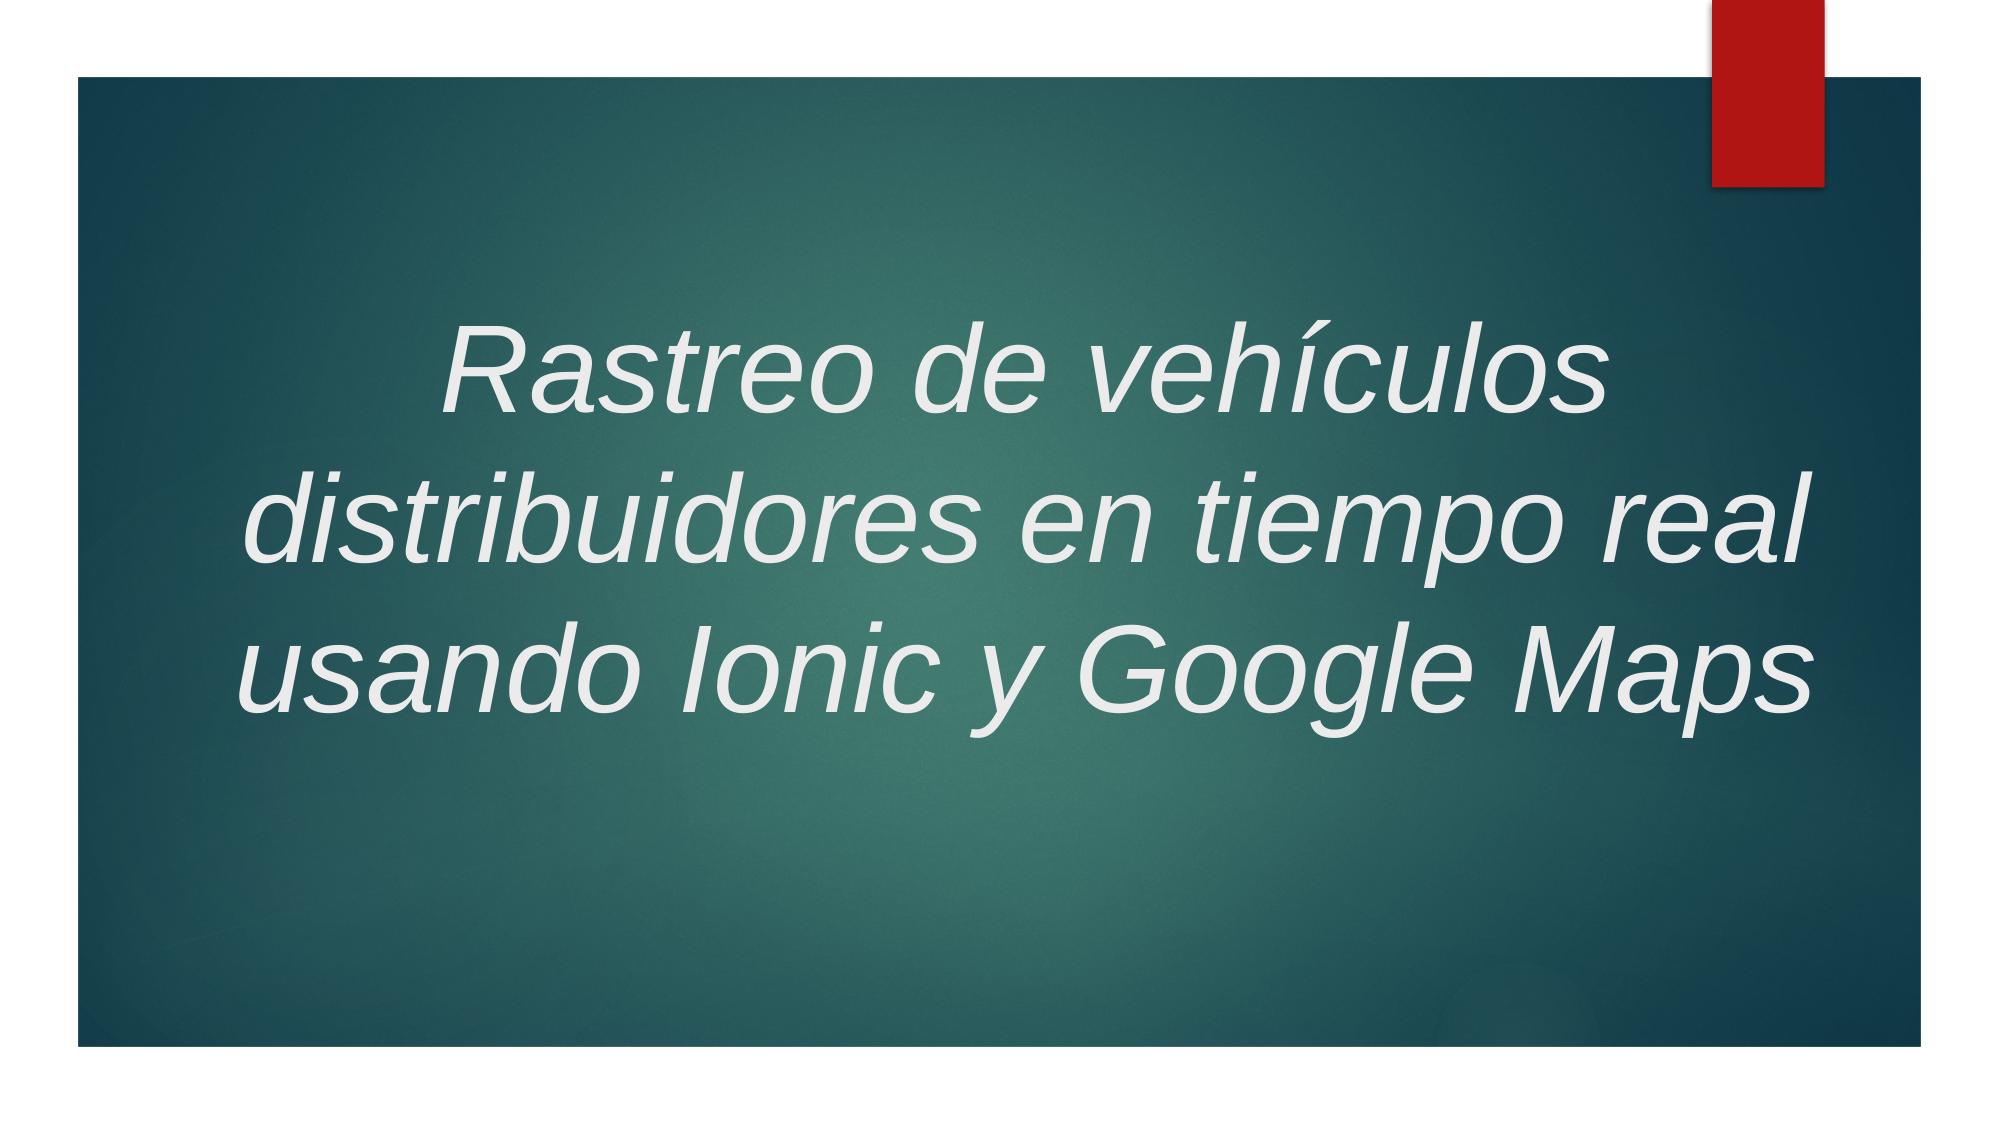

# Rastreo de vehículos distribuidores en tiempo real usando Ionic y Google Maps